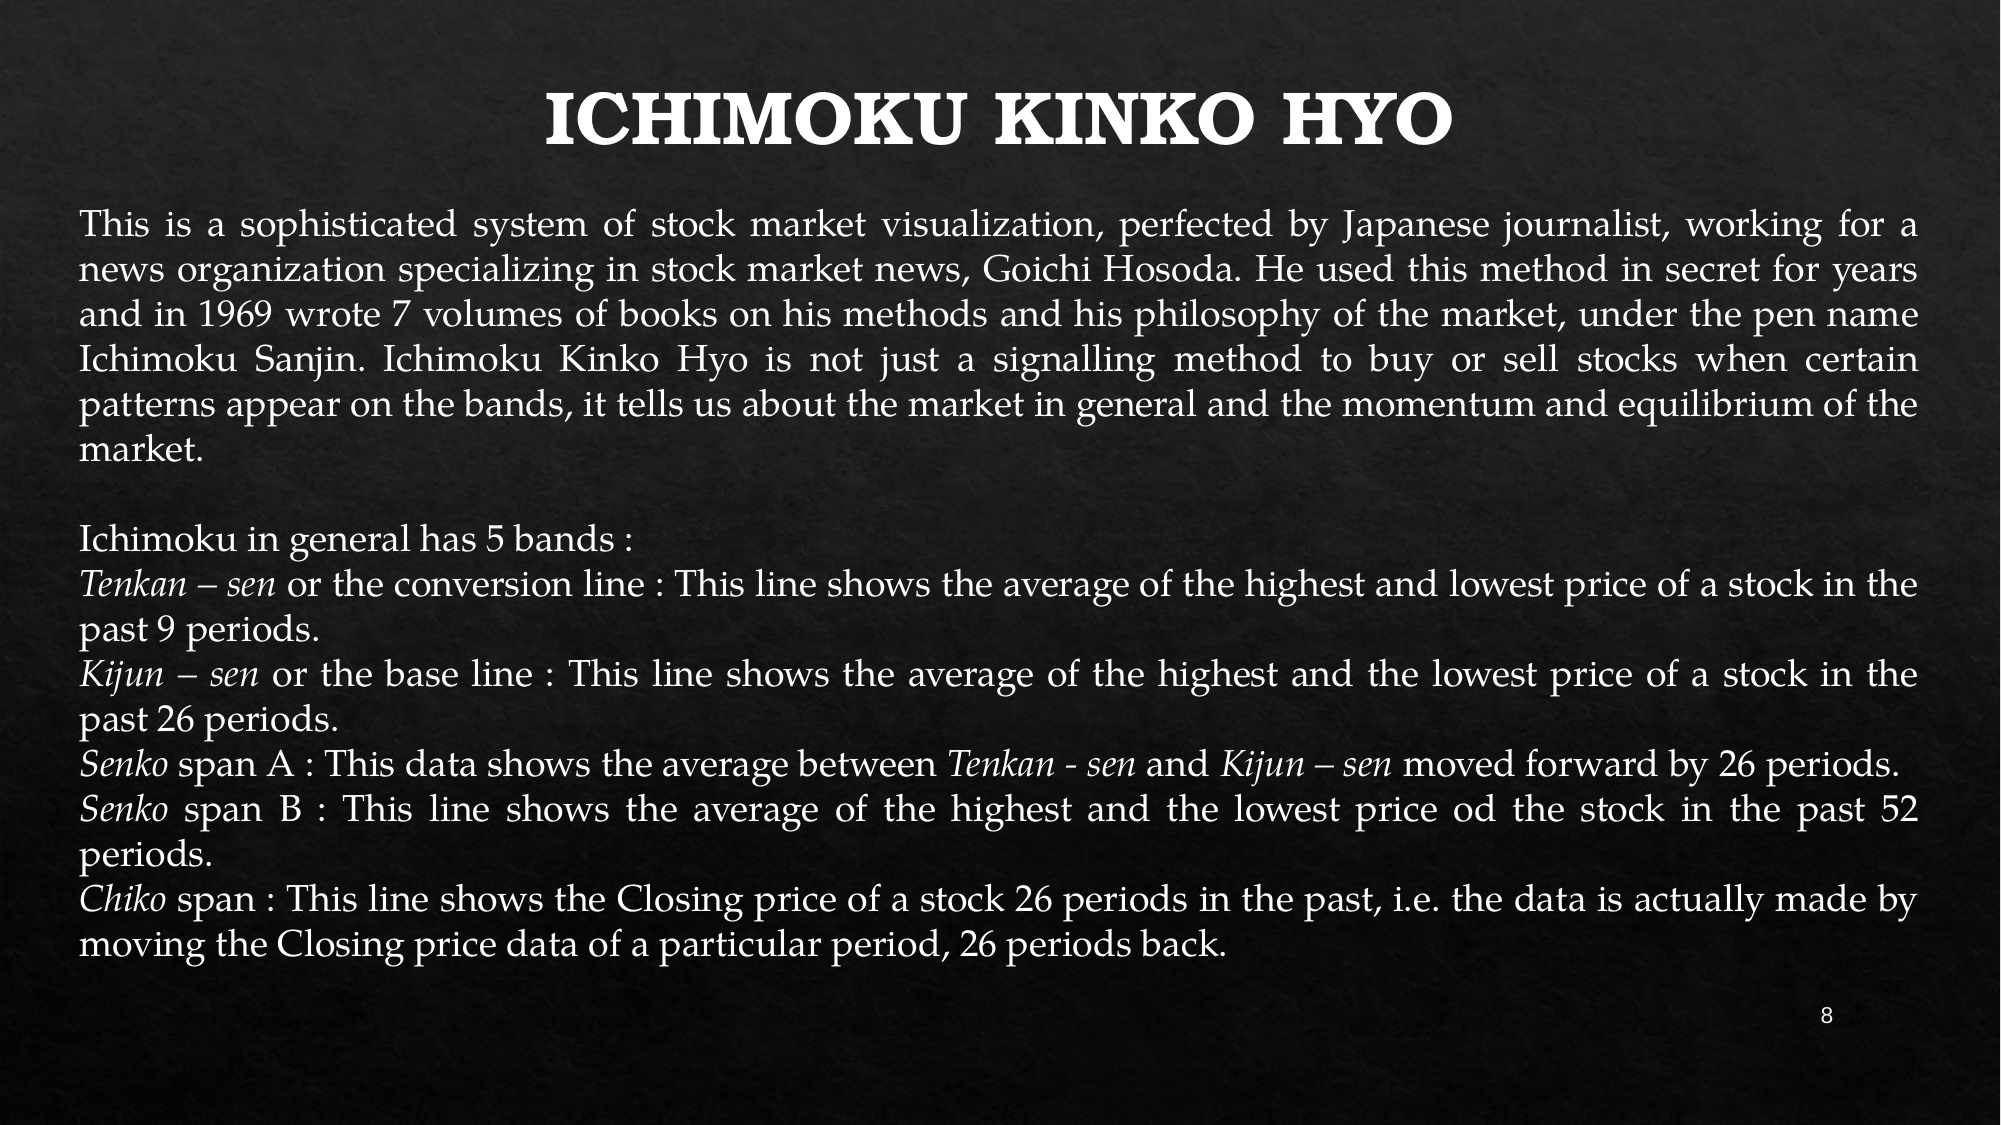

ICHIMOKU KINKO HYO
This is a sophisticated system of stock market visualization, perfected by Japanese journalist, working for a news organization specializing in stock market news, Goichi Hosoda. He used this method in secret for years and in 1969 wrote 7 volumes of books on his methods and his philosophy of the market, under the pen name Ichimoku Sanjin. Ichimoku Kinko Hyo is not just a signalling method to buy or sell stocks when certain patterns appear on the bands, it tells us about the market in general and the momentum and equilibrium of the market.

Ichimoku in general has 5 bands :
Tenkan – sen or the conversion line : This line shows the average of the highest and lowest price of a stock in the past 9 periods.
Kijun – sen or the base line : This line shows the average of the highest and the lowest price of a stock in the past 26 periods.
Senko span A : This data shows the average between Tenkan - sen and Kijun – sen moved forward by 26 periods.
Senko span B : This line shows the average of the highest and the lowest price od the stock in the past 52 periods.
Chiko span : This line shows the Closing price of a stock 26 periods in the past, i.e. the data is actually made by moving the Closing price data of a particular period, 26 periods back.
8